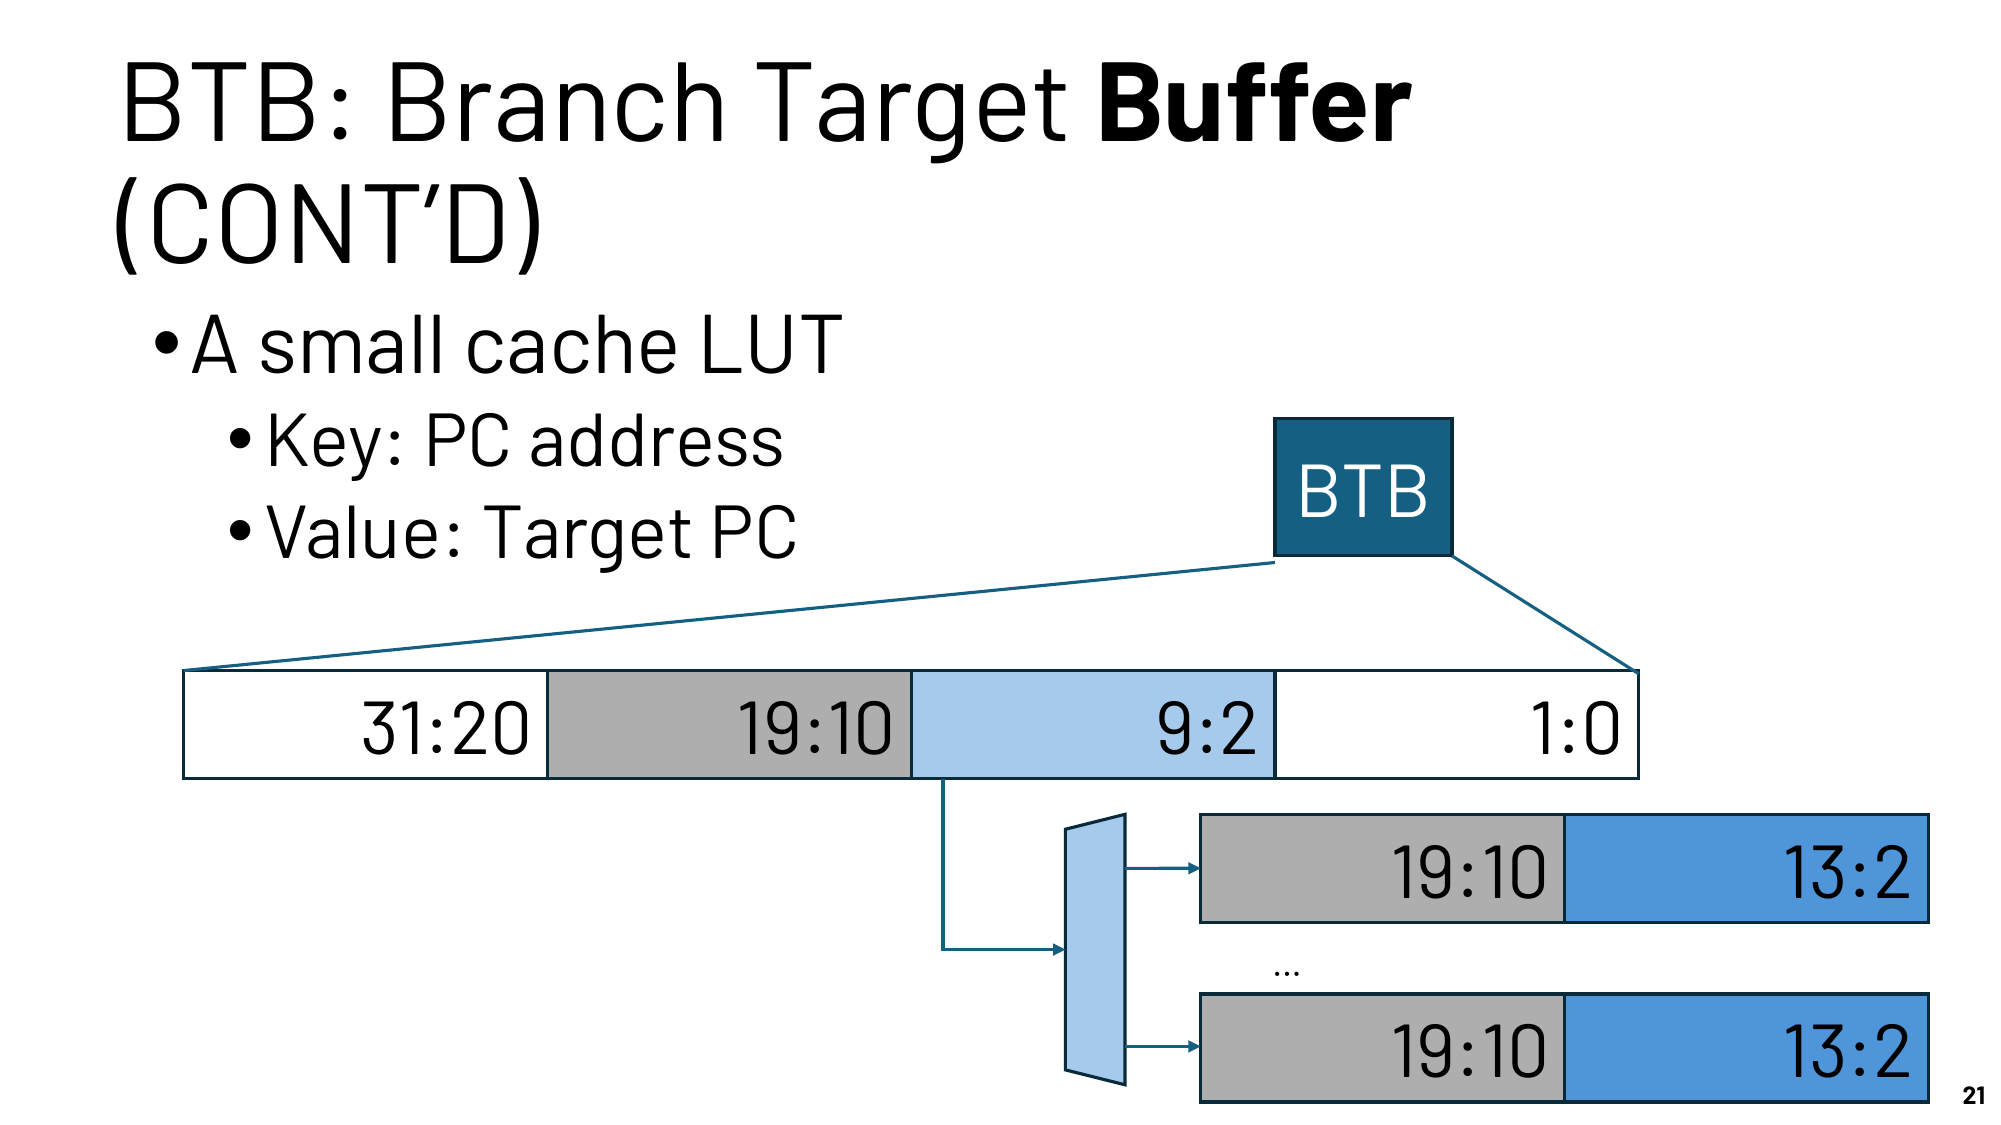

# BTB: Branch Target Buffer (CONT’D)
A small cache LUT
Key: PC address
Value: Target PC
BTB
31:20
19:10
9:2
1:0
19:10
13:2

…
19:10
13:2
21